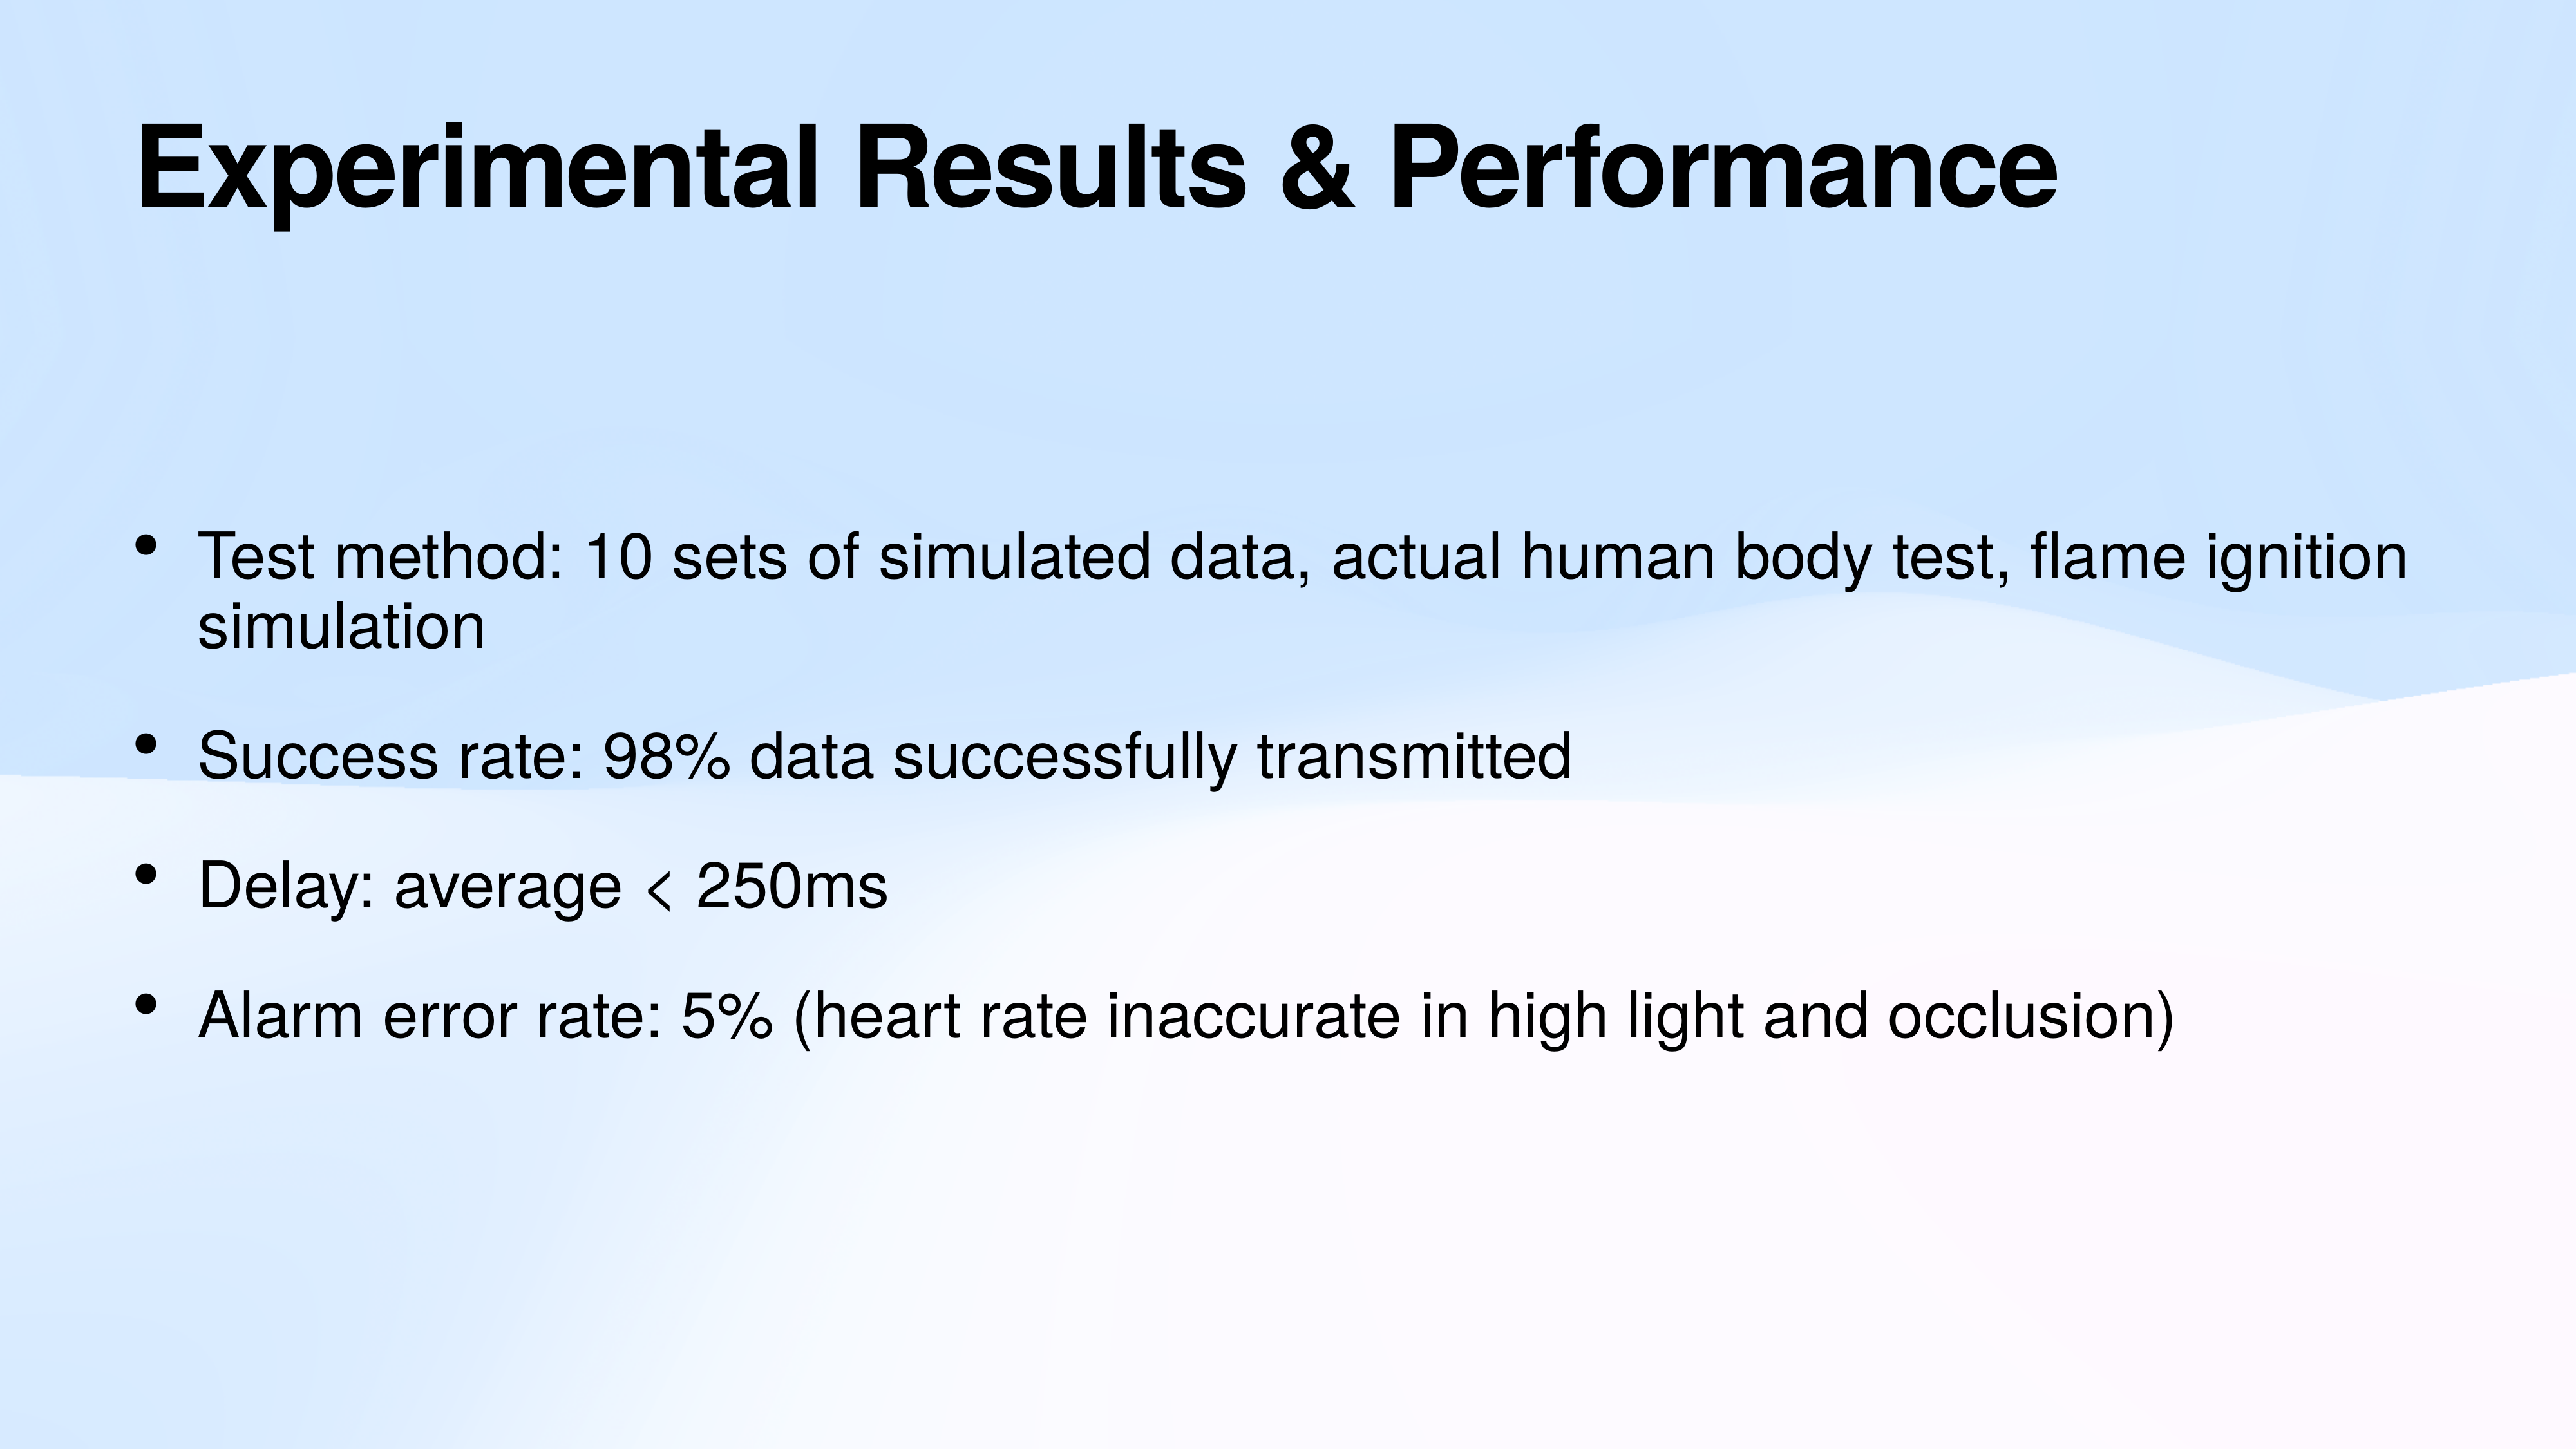

# Experimental Results & Performance
Test method: 10 sets of simulated data, actual human body test, flame ignition simulation
Success rate: 98% data successfully transmitted
Delay: average < 250ms
Alarm error rate: 5% (heart rate inaccurate in high light and occlusion)